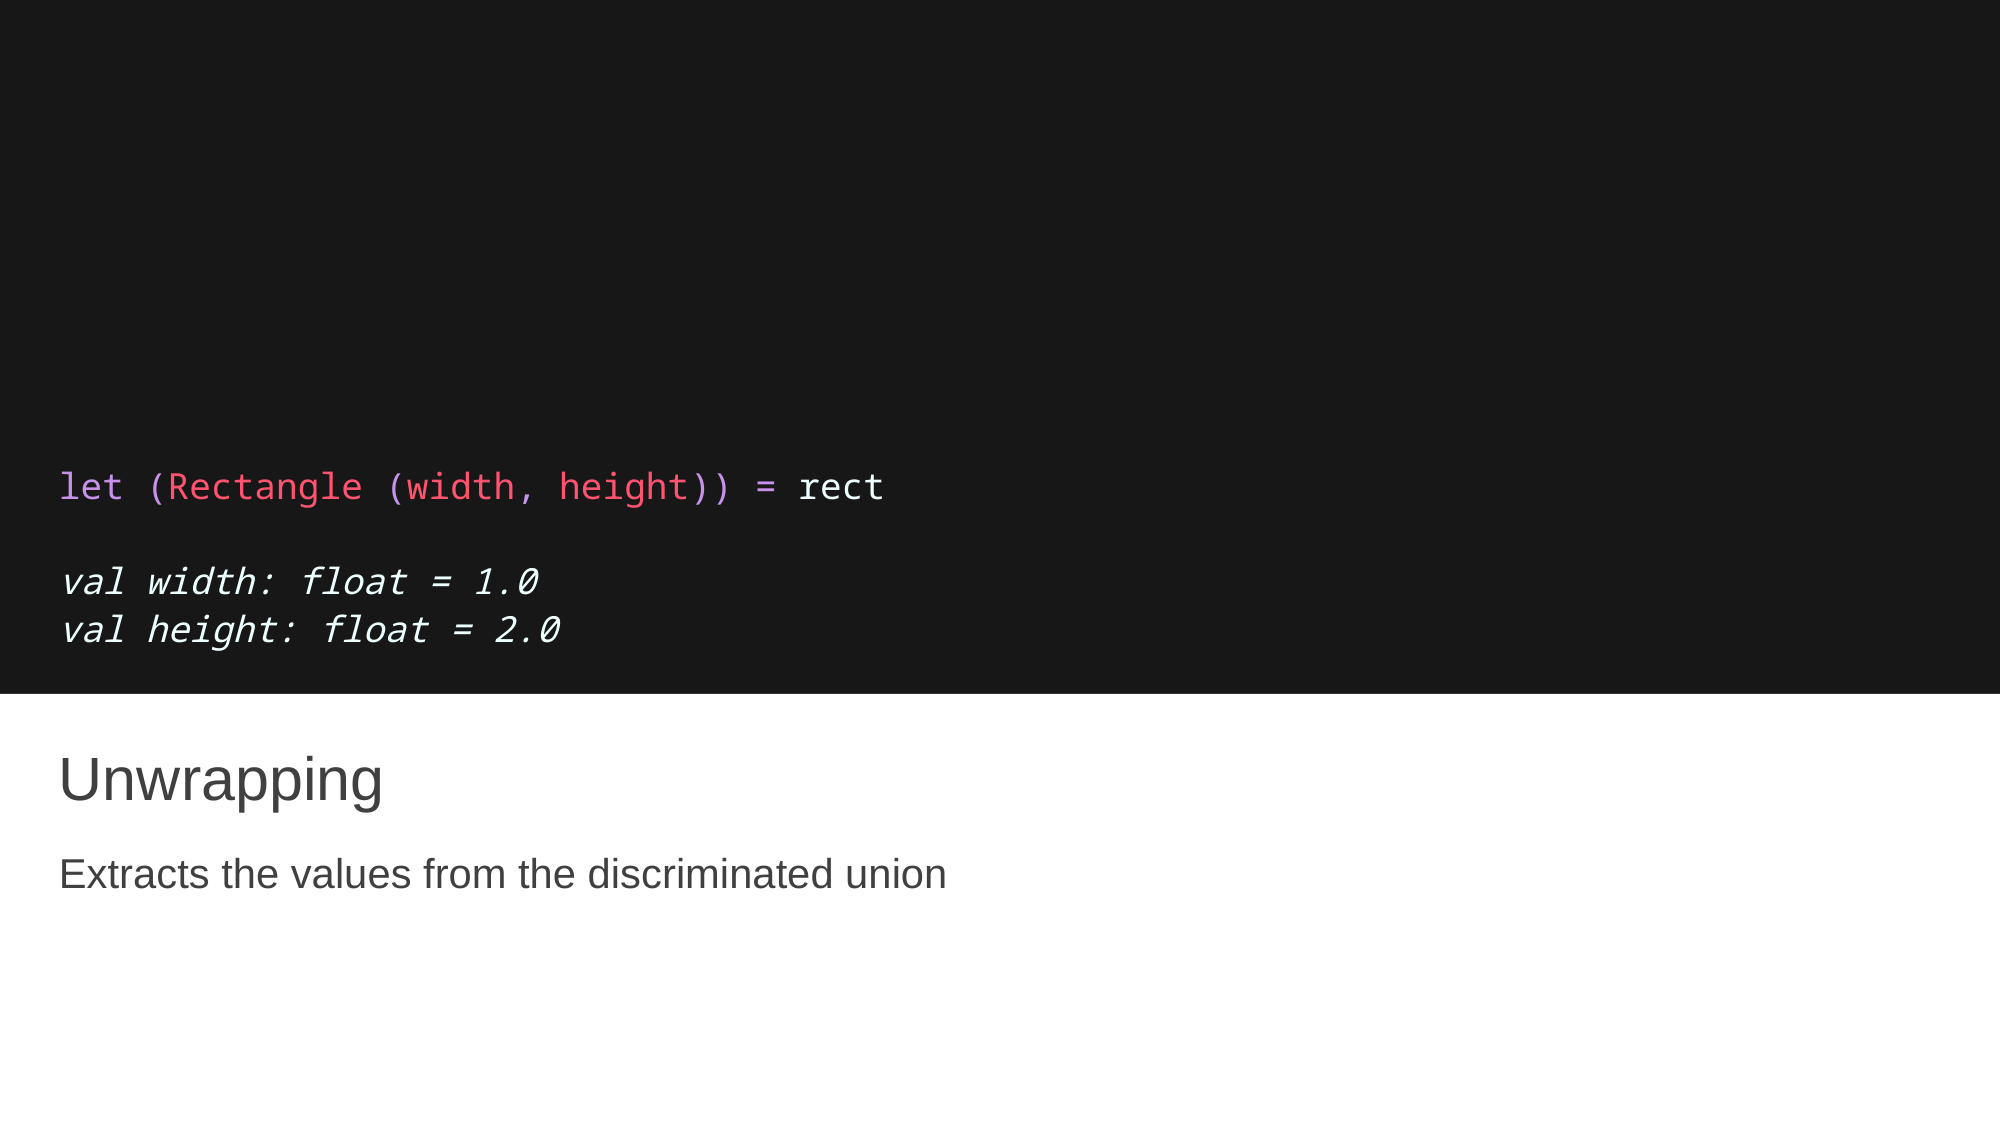

let (Rectangle (width, height)) = rect

val width: float = 1.0
val height: float = 2.0
# Unwrapping
Extracts the values from the discriminated union